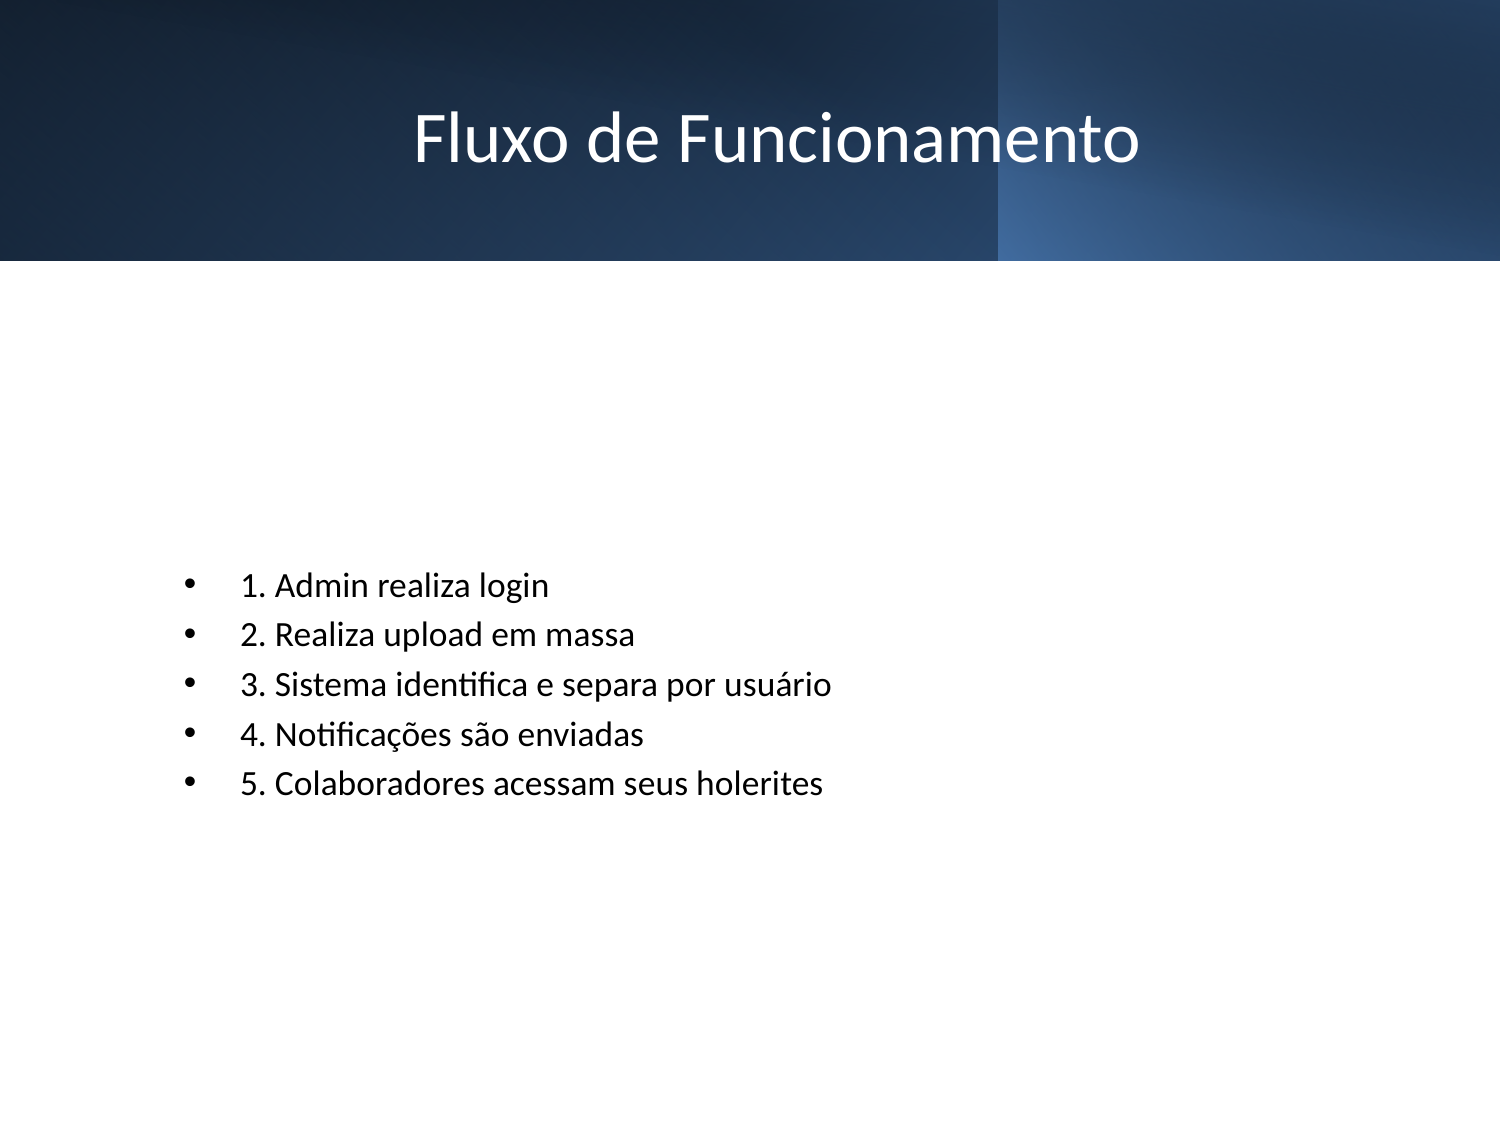

# Fluxo de Funcionamento
1. Admin realiza login
2. Realiza upload em massa
3. Sistema identifica e separa por usuário
4. Notificações são enviadas
5. Colaboradores acessam seus holerites